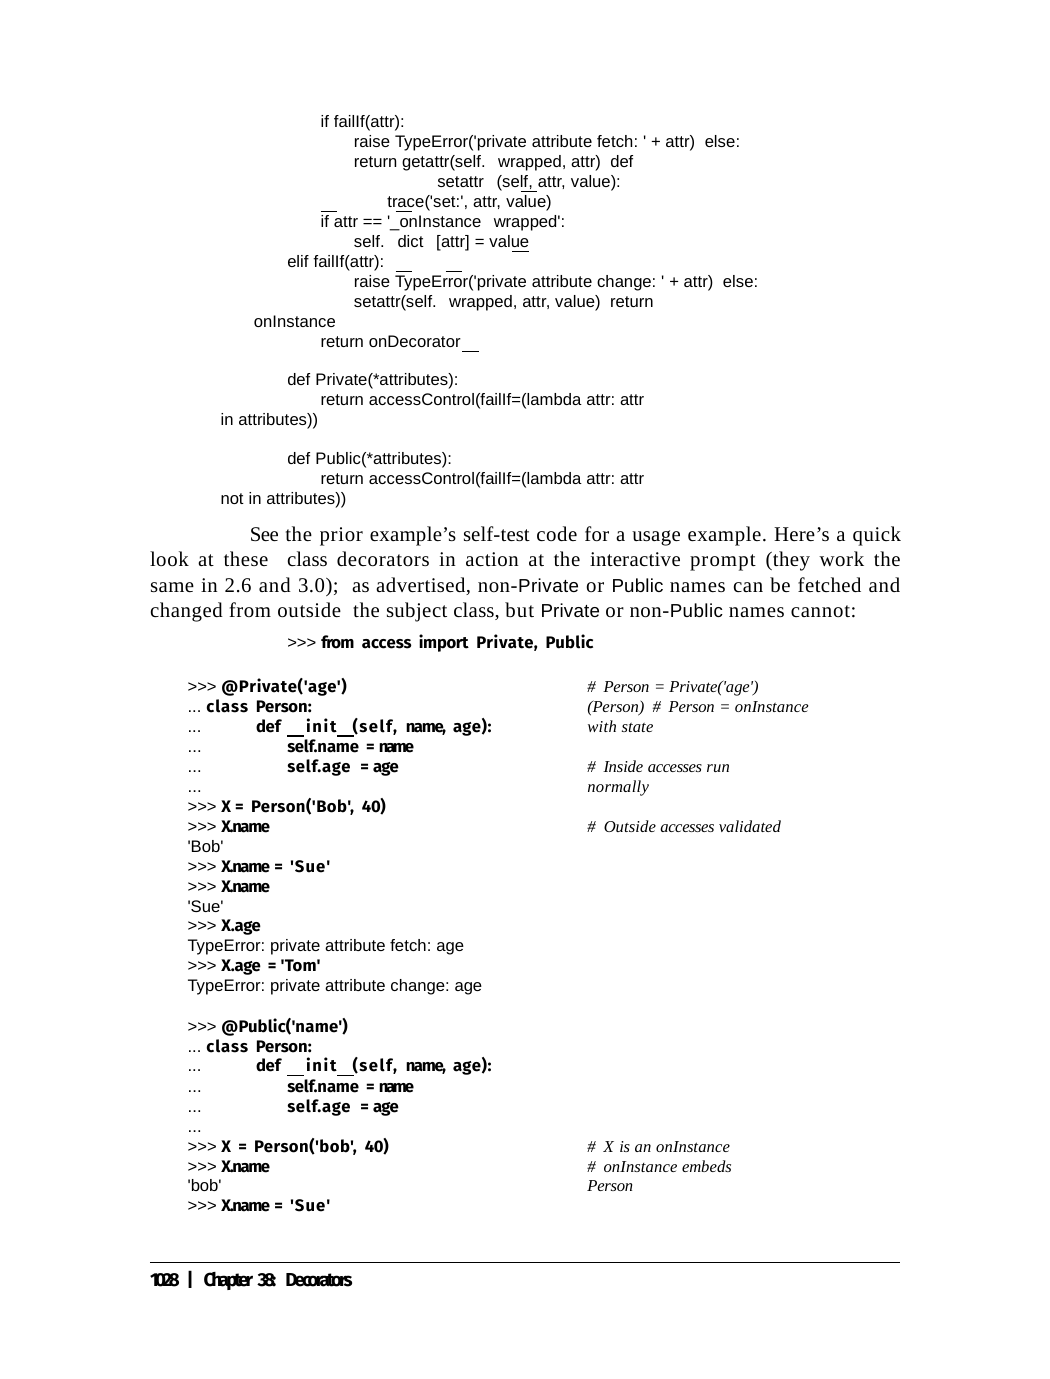

if failIf(attr):
raise TypeError('private attribute fetch: ' + attr)  else:
return getattr(self. wrapped, attr)  def	setattr (self, attr, value):
trace('set:', attr, value)
if attr == '_onInstance wrapped':  self. dict [attr] = value
elif failIf(attr):
raise TypeError('private attribute change: ' + attr)  else:
setattr(self. wrapped, attr, value)  return onInstance
return onDecorator

def Private(*attributes):
return accessControl(failIf=(lambda attr: attr in attributes))

def Public(*attributes):
return accessControl(failIf=(lambda attr: attr not in attributes))
See the prior example’s self-test code for a usage example. Here’s a quick look at these  class decorators in action at the interactive prompt (they work the same in 2.6 and 3.0);  as advertised, non-Private or Public names can be fetched and changed from outside  the subject class, but Private or non-Public names cannot:
>>> from access import Private, Public

>>> @Private('age')
... class Person:
...	def	init  (self, name, age):
# Person = Private('age')(Person)  # Person = onInstance with state
...
...
self.name = name  self.age = age

# Inside accesses run normally
...
>>> X = Person('Bob', 40)
>>> X.name
'Bob'
>>> X.name = 'Sue'
>>> X.name
'Sue'
>>> X.age
TypeError: private attribute fetch: age
>>> X.age = 'Tom'
TypeError: private attribute change: age
# Outside accesses validated
>>> @Public('name')
... class Person:
...	def	init  (self, name, age):
...
...
self.name = name  self.age = age

...
>>> X = Person('bob', 40)
>>> X.name
'bob'
>>> X.name = 'Sue'
# X is an onInstance
# onInstance embeds Person

1028  |  Chapter 38:  Decorators